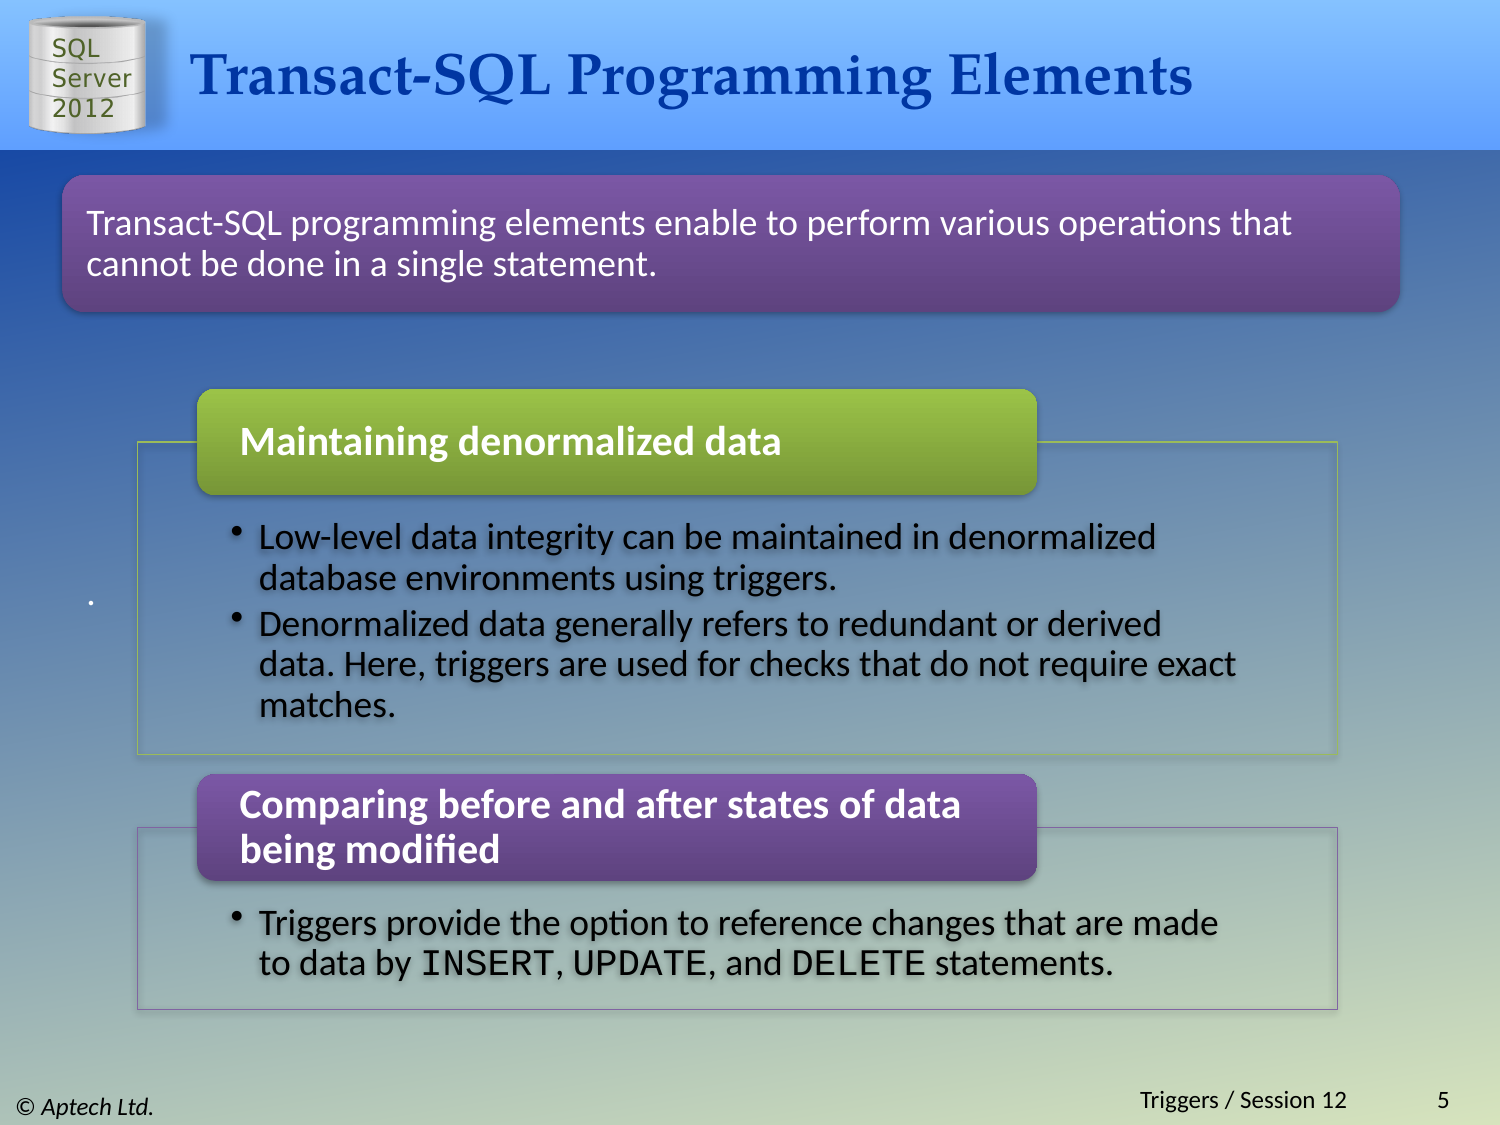

# Transact-SQL Programming Elements

Transact-SQL programming elements enable to perform various operations that cannot be done in a single statement.
Low-level data integrity can be maintained in denormalized database environments using triggers.
Denormalized data generally refers to redundant or derived data. Here, triggers are used for checks that do not require exact matches.
Maintaining denormalized data
Triggers provide the option to reference changes that are made to data by INSERT, UPDATE, and DELETE statements.
Comparing before and after states of data being modified
.
Triggers / Session 12
5